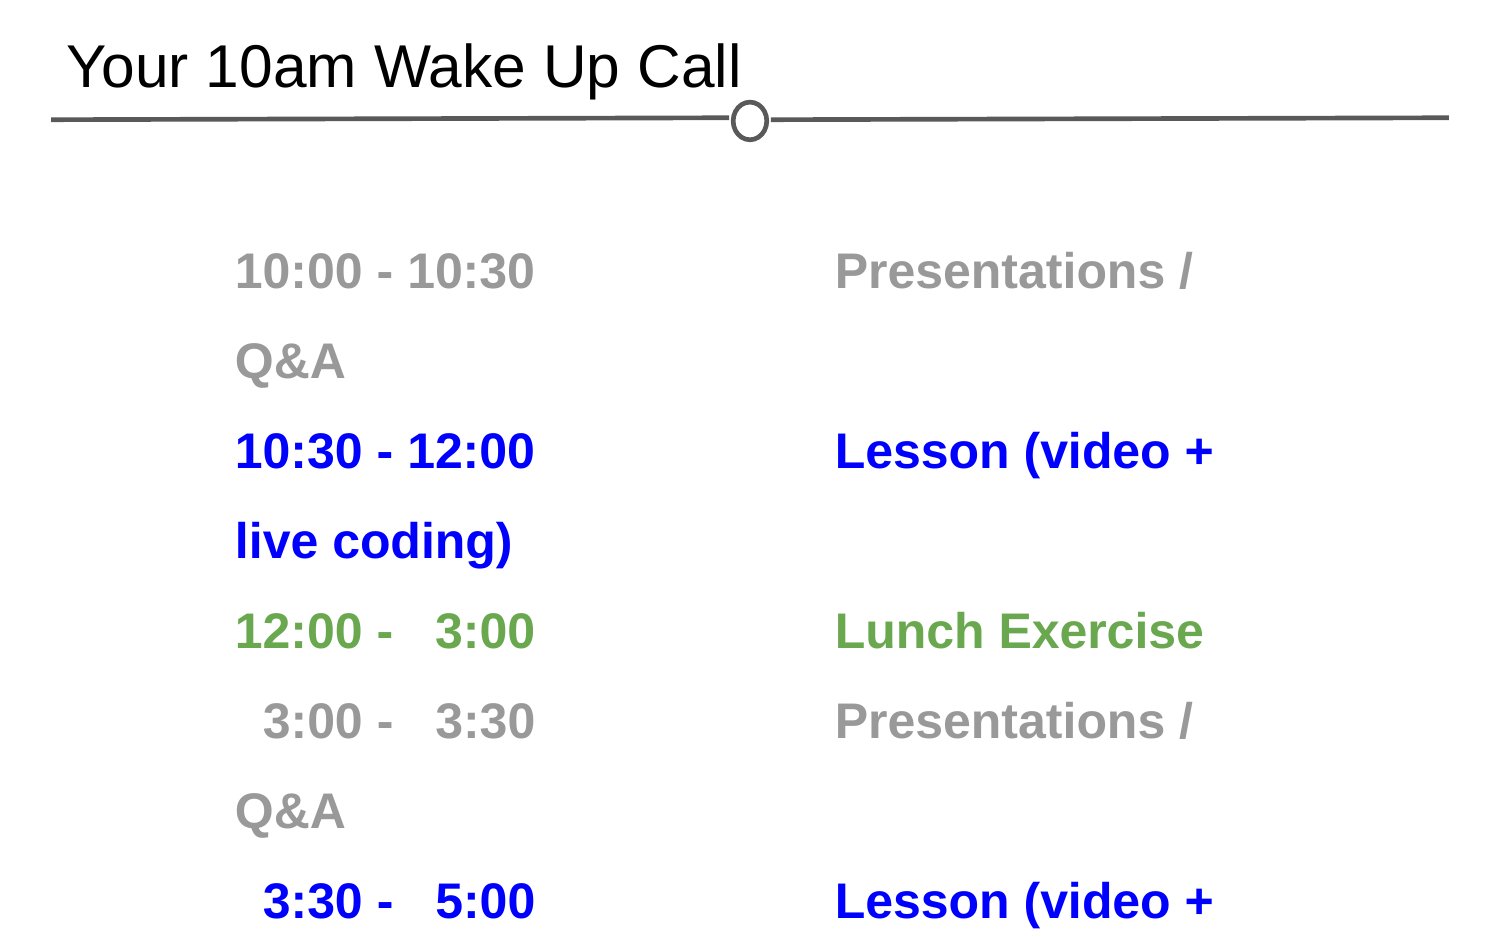

# Your 10am Wake Up Call
10:00 - 10:30		Presentations / Q&A
10:30 - 12:00		Lesson (video + live coding)
12:00 -   3:00		Lunch Exercise
  3:00 -   3:30		Presentations / Q&A
  3:30 -   5:00		Lesson (video + live coding)
					Homework Exercise